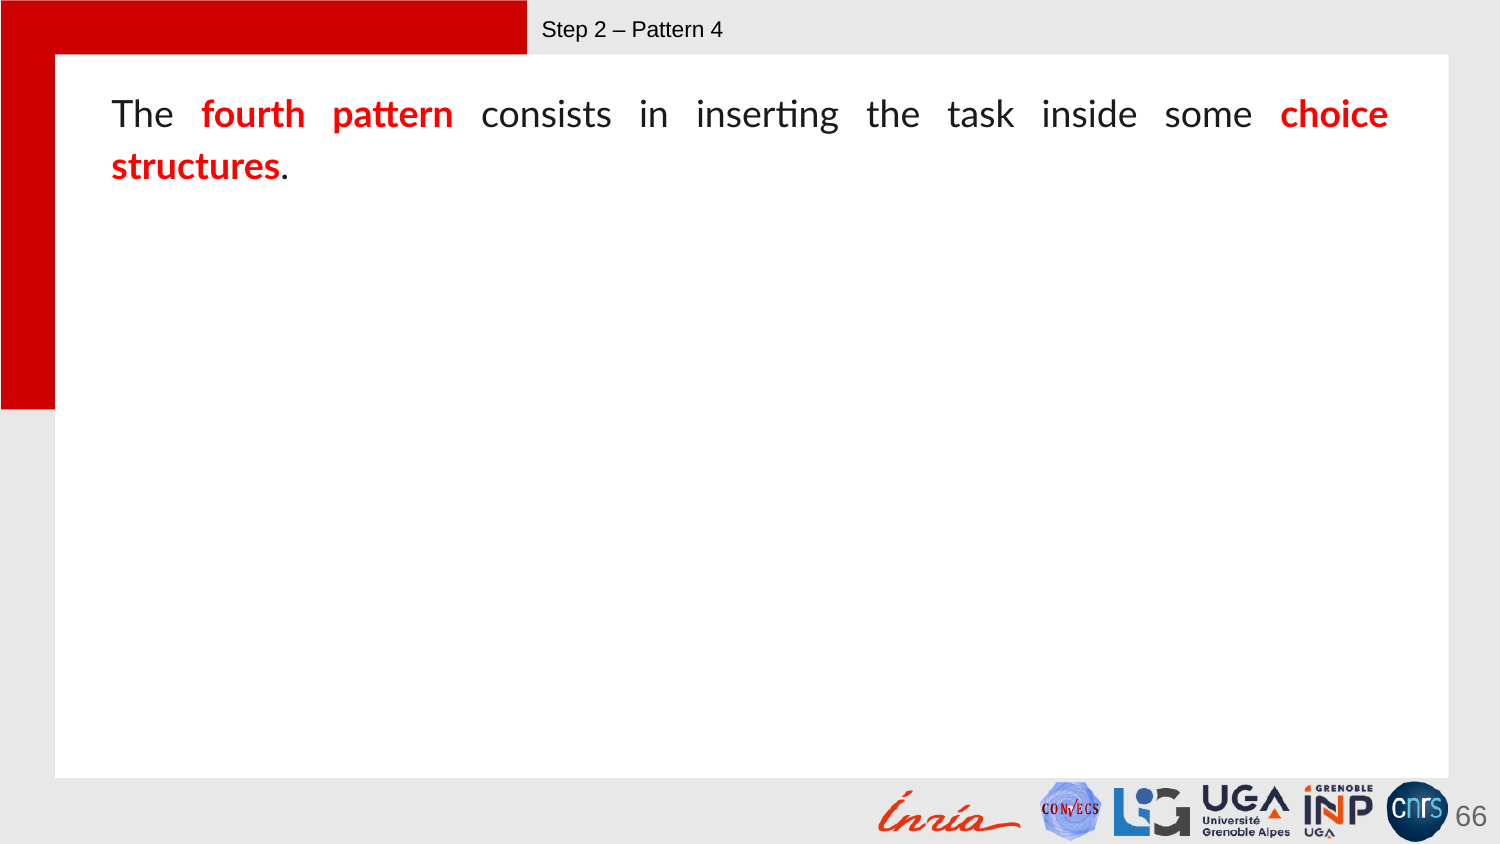

# Step 2 – Pattern 4
The fourth pattern consists in inserting the task inside some choice structures.
66